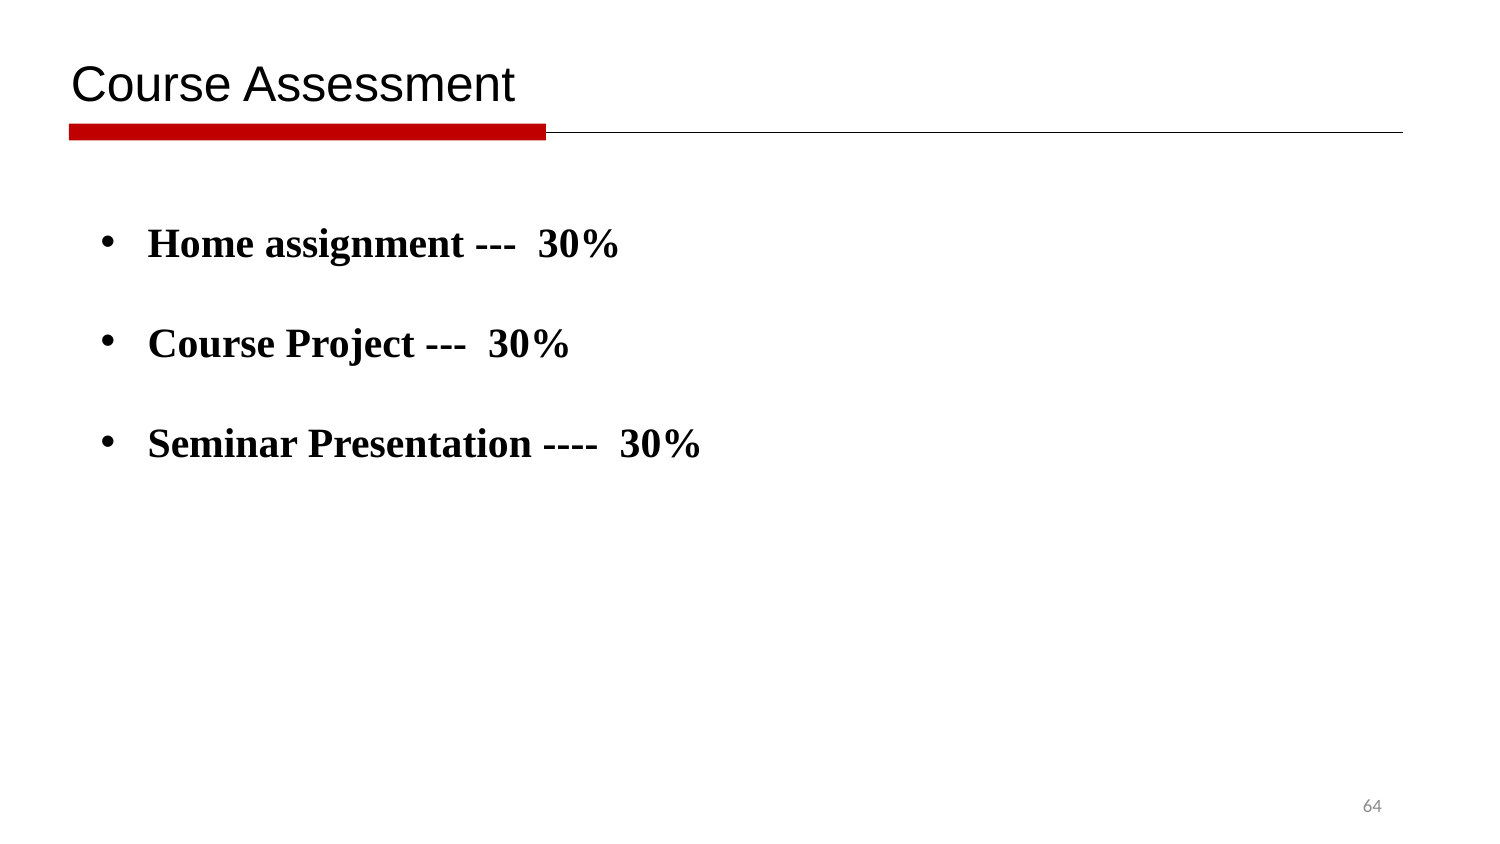

Course Assessment

Home assignment ---  30%

Course Project ---  30%

Seminar Presentation ----  30%
64